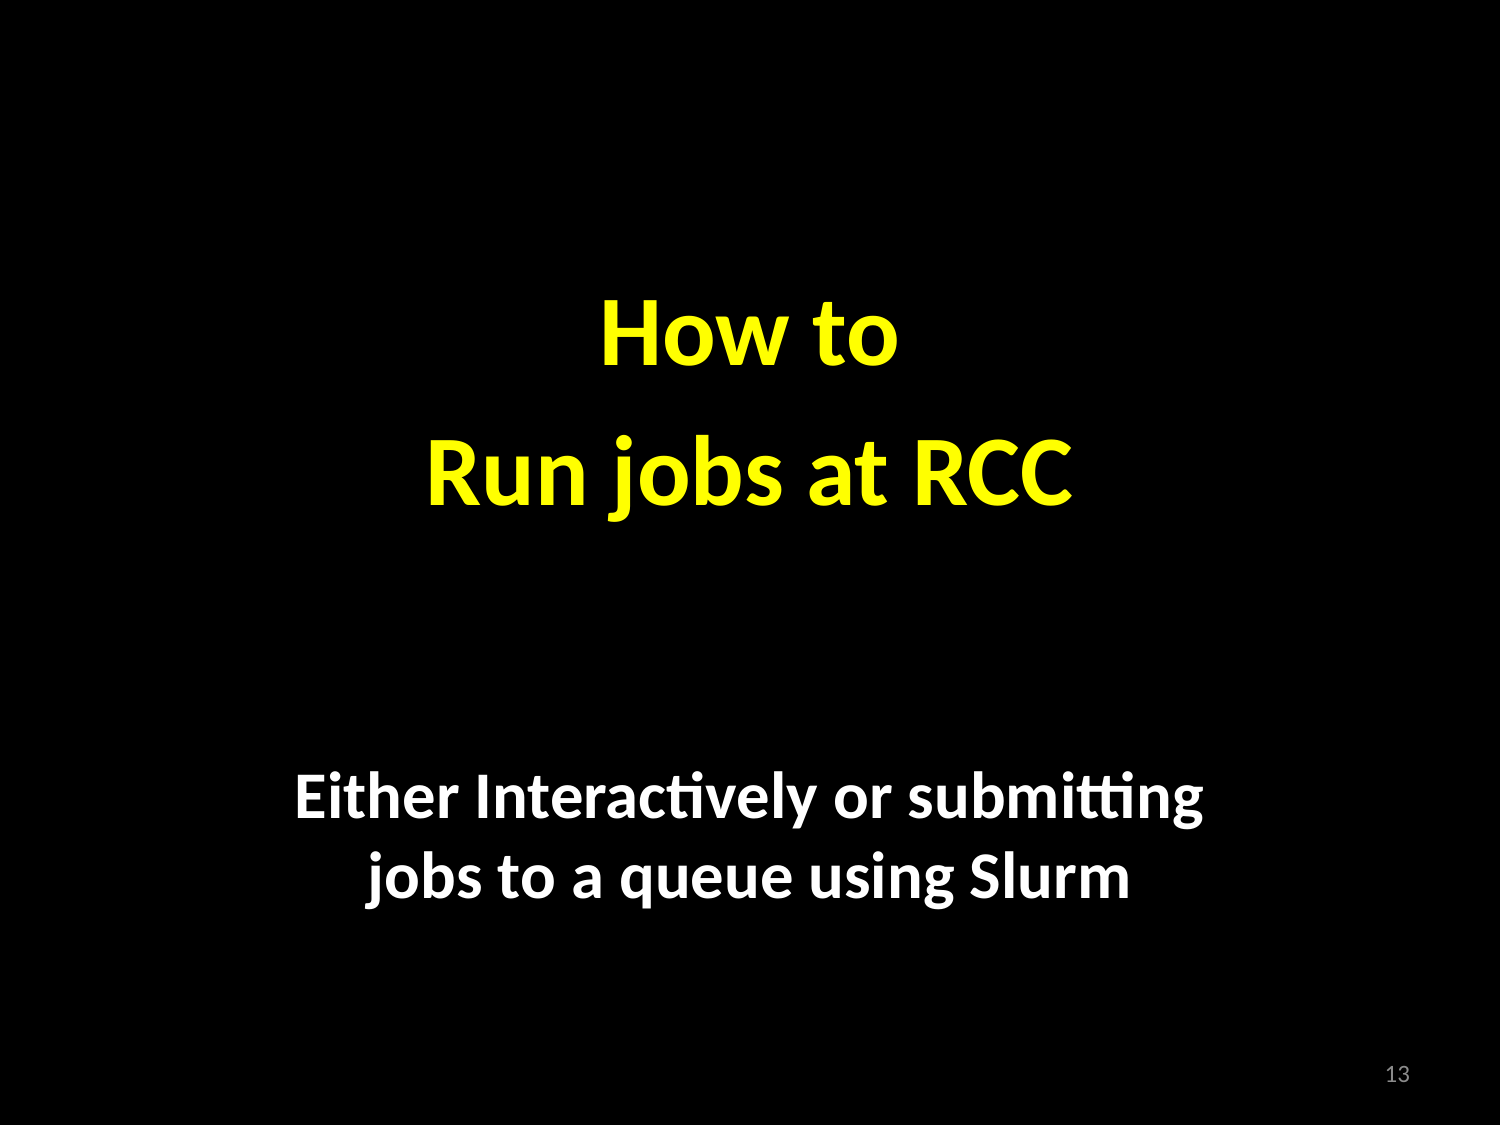

How to
Run jobs at RCC
Either Interactively or submitting jobs to a queue using Slurm
13